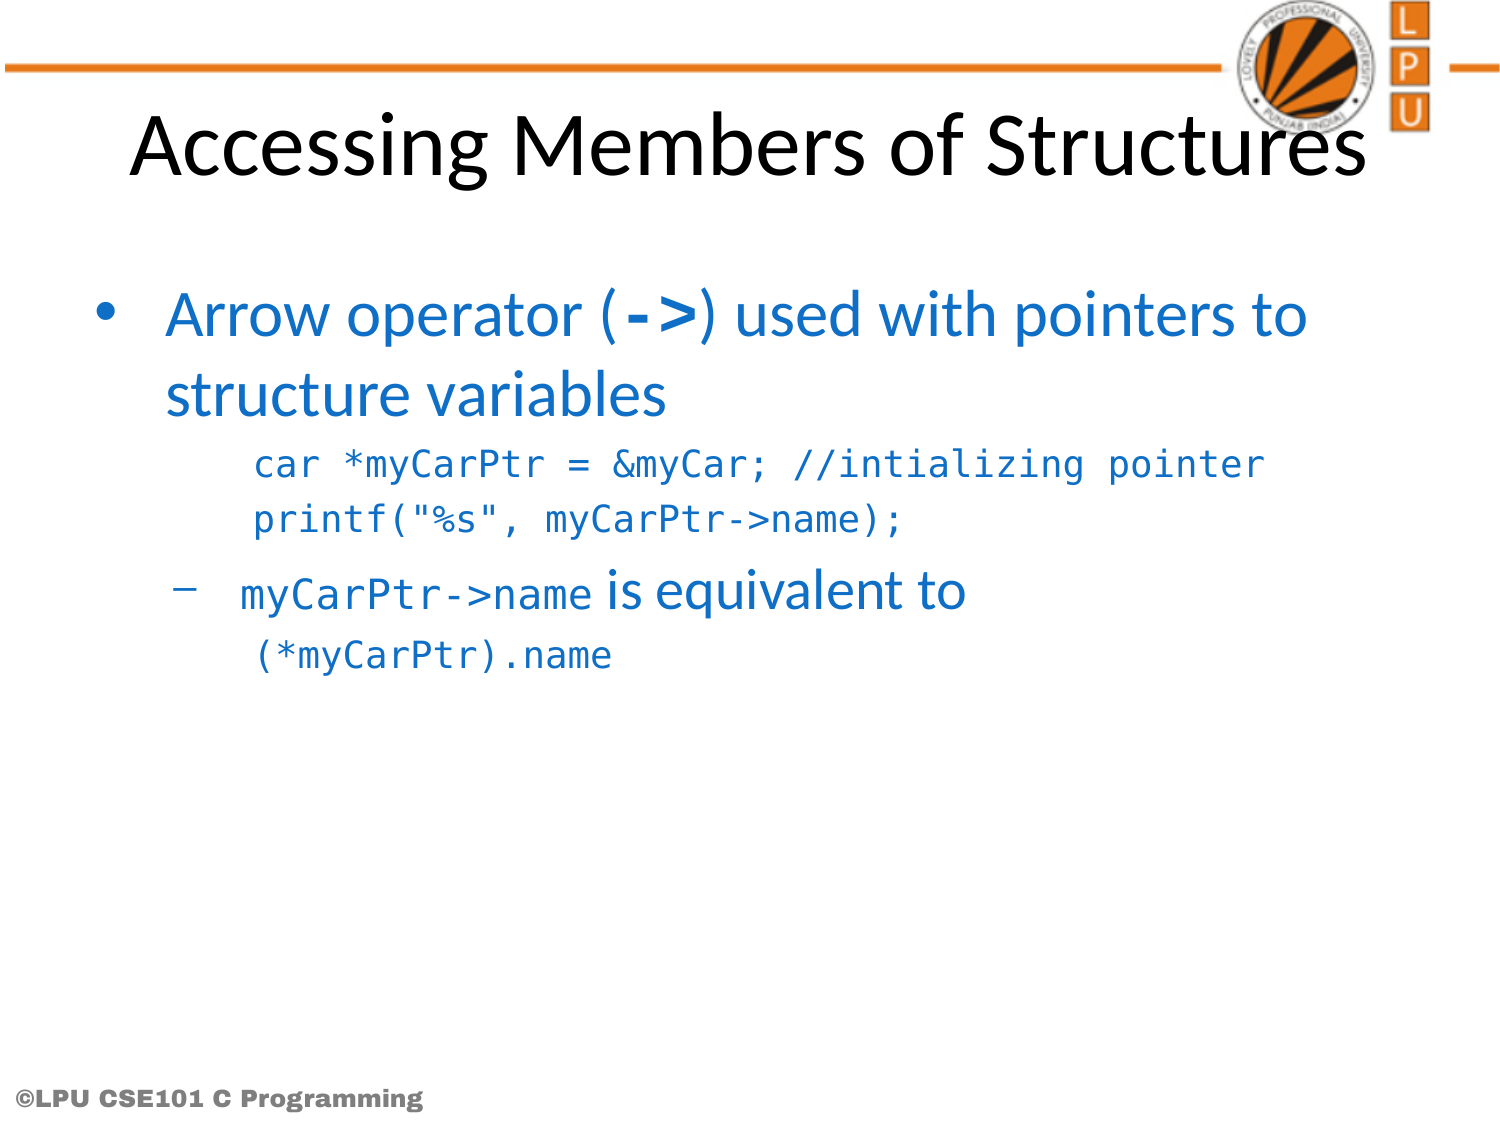

# Accessing Members of Structures
Arrow operator (->) used with pointers to structure variables
car *myCarPtr = &myCar; //intializing pointer
printf("%s", myCarPtr->name);
myCarPtr->name is equivalent to
(*myCarPtr).name